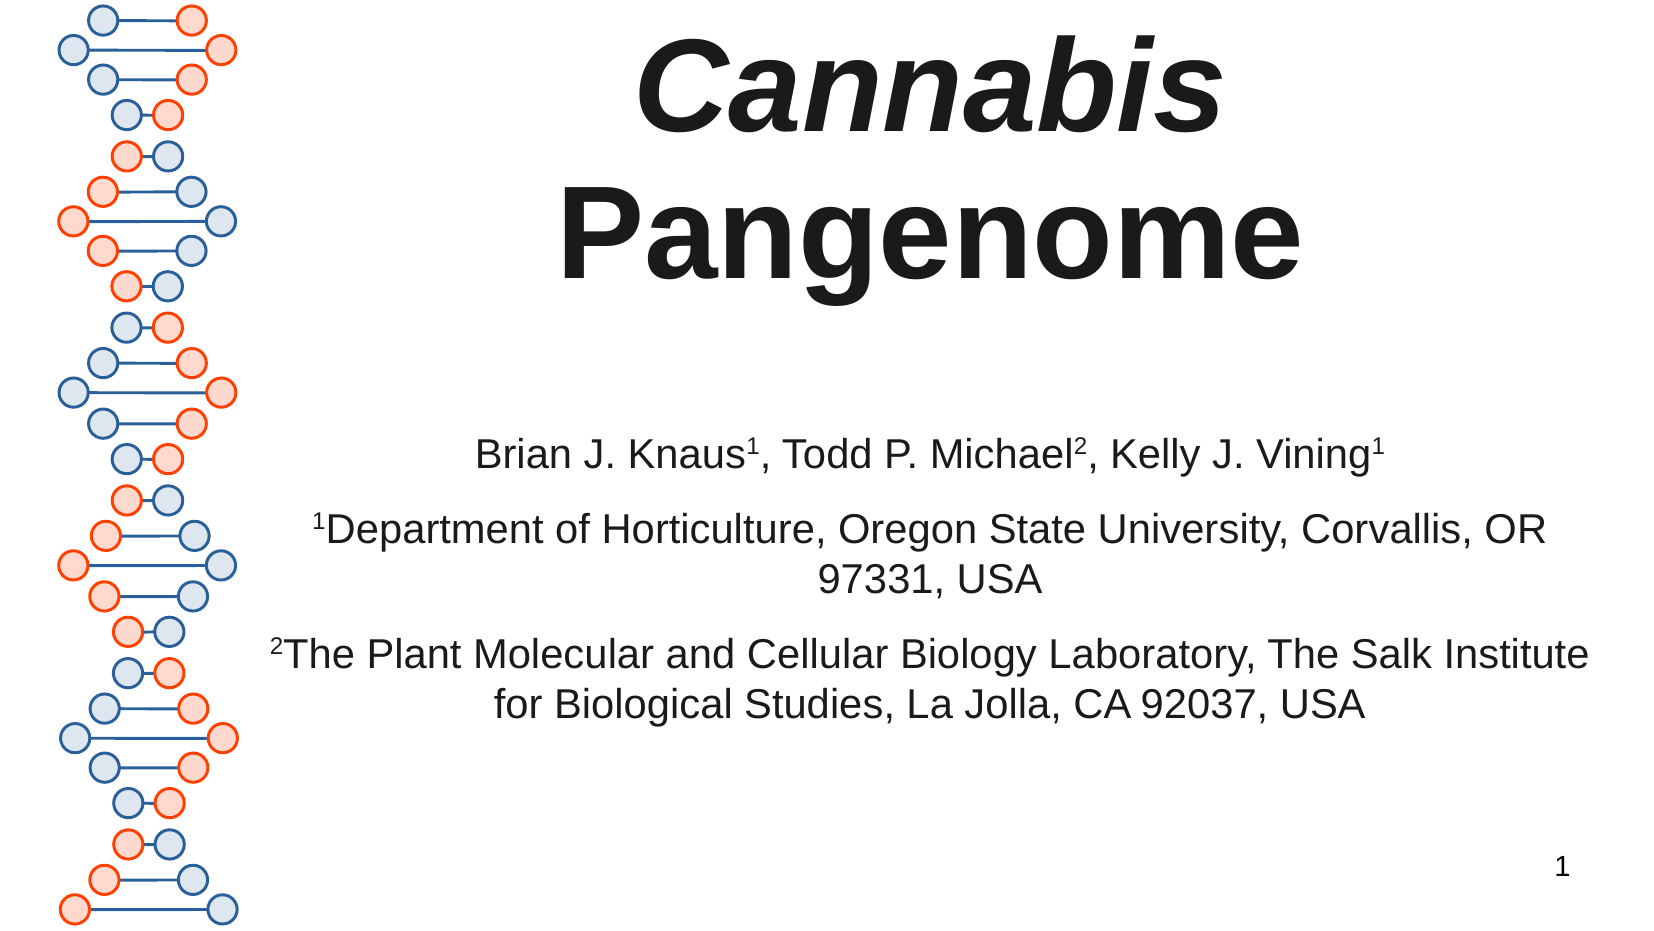

# Cannabis Pangenome
Brian J. Knaus1, Todd P. Michael2, Kelly J. Vining1
1Department of Horticulture, Oregon State University, Corvallis, OR 97331, USA
2The Plant Molecular and Cellular Biology Laboratory, The Salk Institute for Biological Studies, La Jolla, CA 92037, USA
1